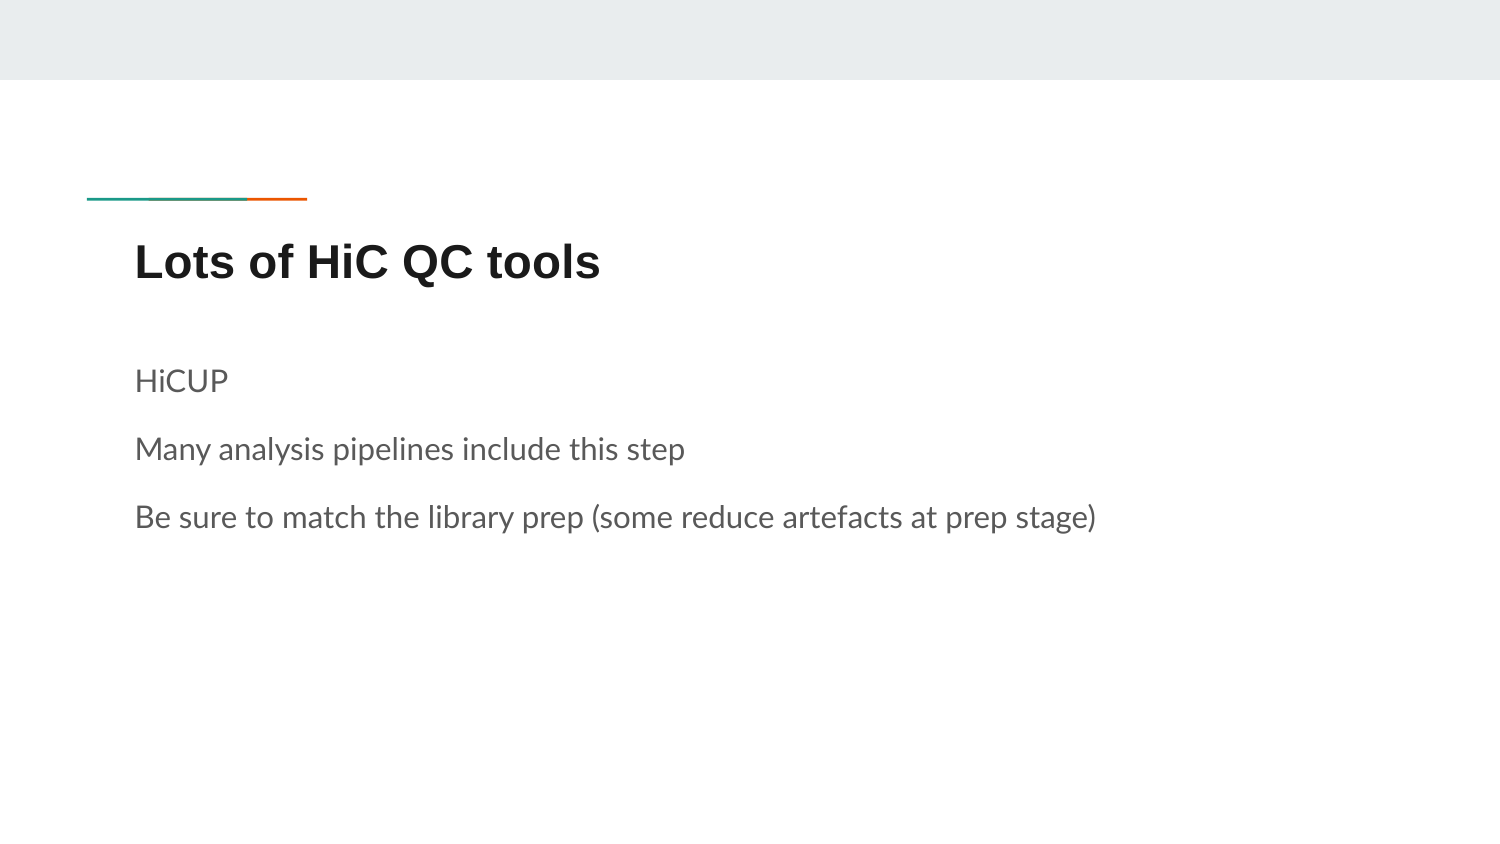

# Lots of HiC QC tools
HiCUP
Many analysis pipelines include this step
Be sure to match the library prep (some reduce artefacts at prep stage)